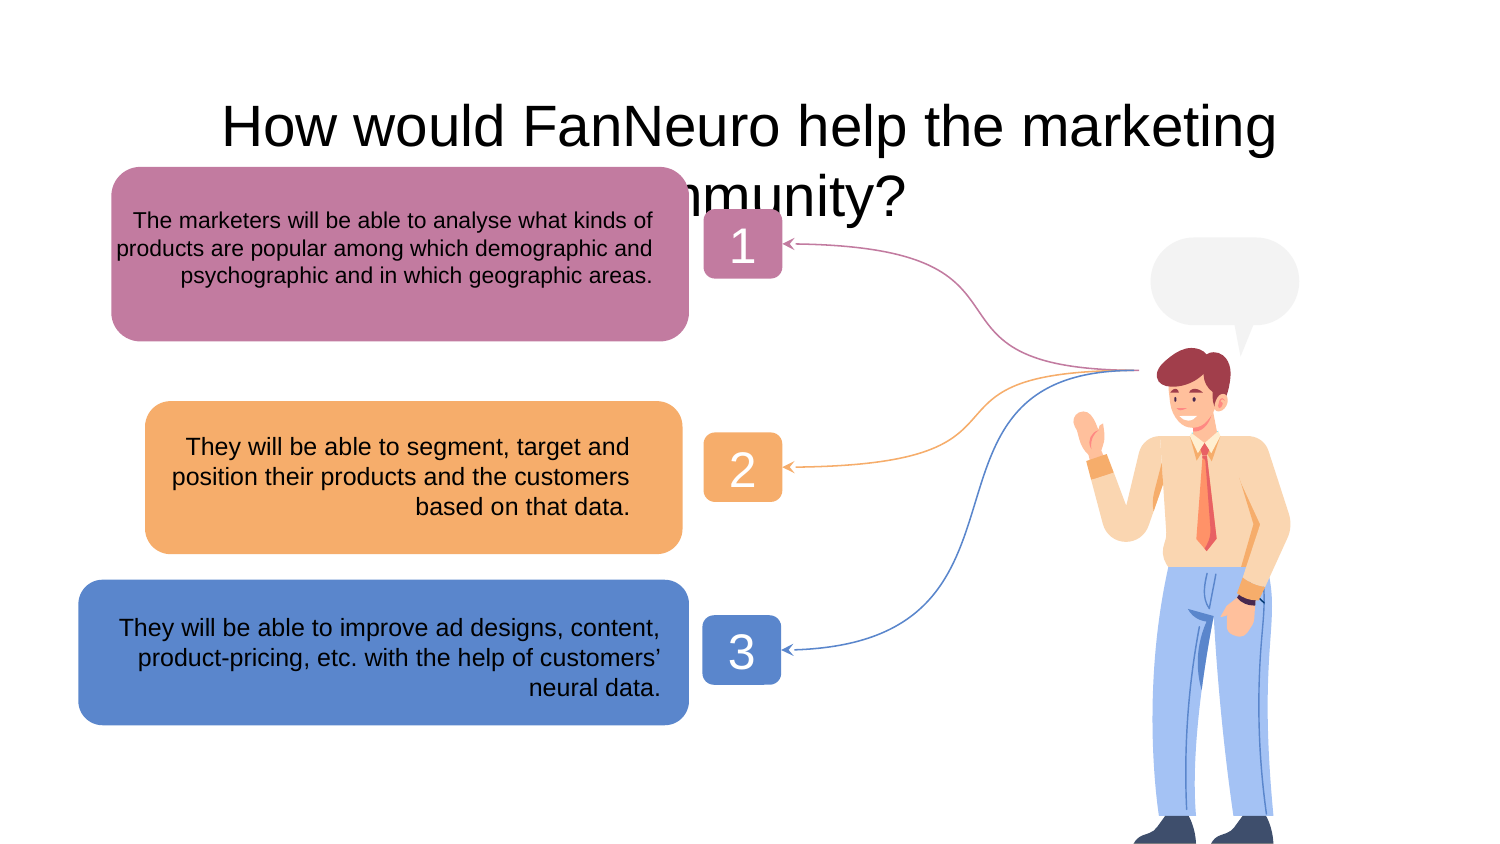

# How would FanNeuro help the marketing community?

The marketers will be able to analyse what kinds of products are popular among which demographic and psychographic and in which geographic areas.

1

2
They will be able to segment, target and position their products and the customers based on that data.

3
They will be able to improve ad designs, content, product-pricing, etc. with the help of customers’ neural data.